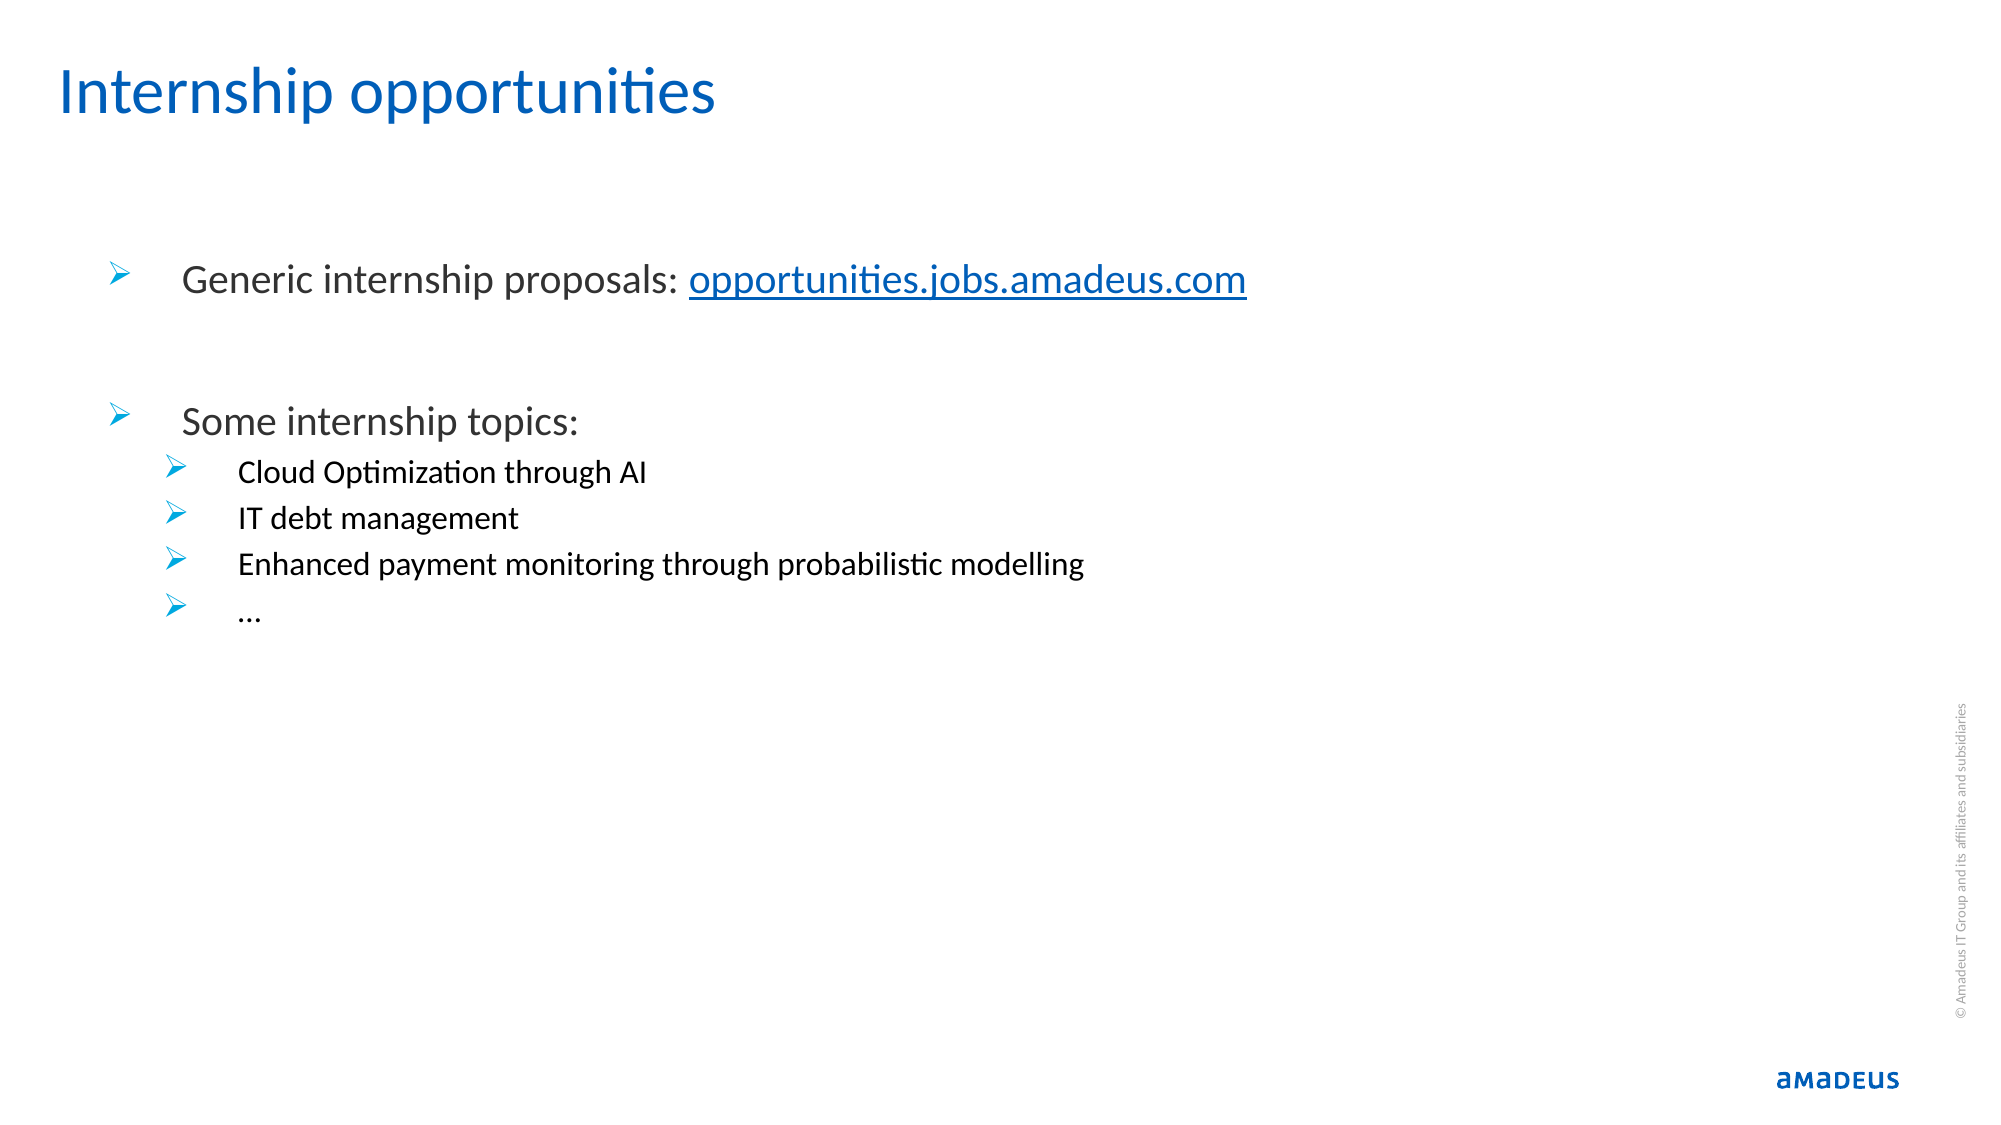

# Internship opportunities
Generic internship proposals: opportunities.jobs.amadeus.com

Some internship topics:
Cloud Optimization through AI
IT debt management
Enhanced payment monitoring through probabilistic modelling
…

© Amadeus IT Group and its affiliates and subsidiaries